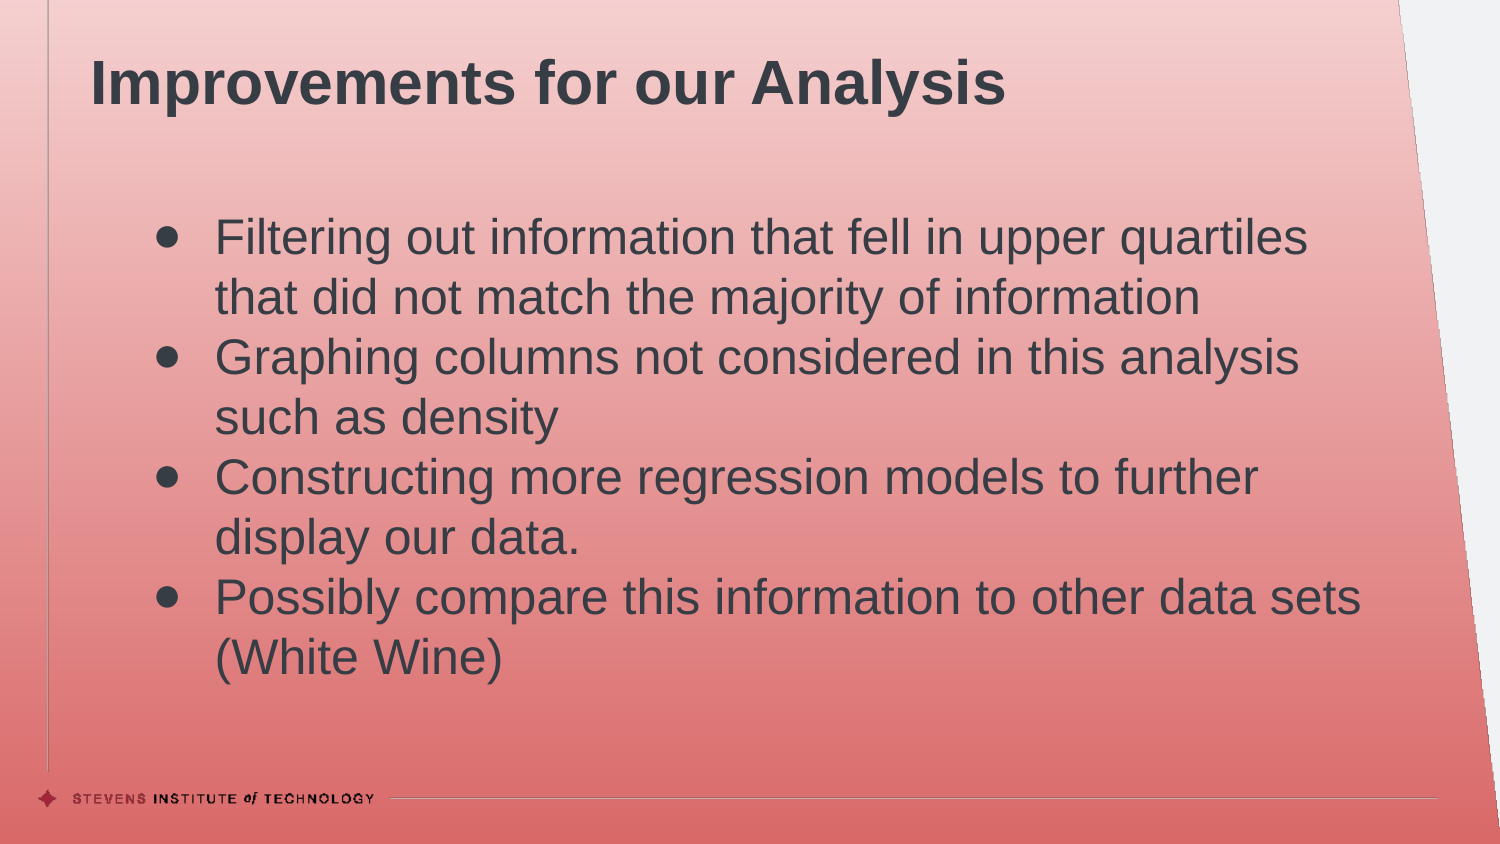

# Improvements for our Analysis
Filtering out information that fell in upper quartiles that did not match the majority of information
Graphing columns not considered in this analysis such as density
Constructing more regression models to further display our data.
Possibly compare this information to other data sets (White Wine)